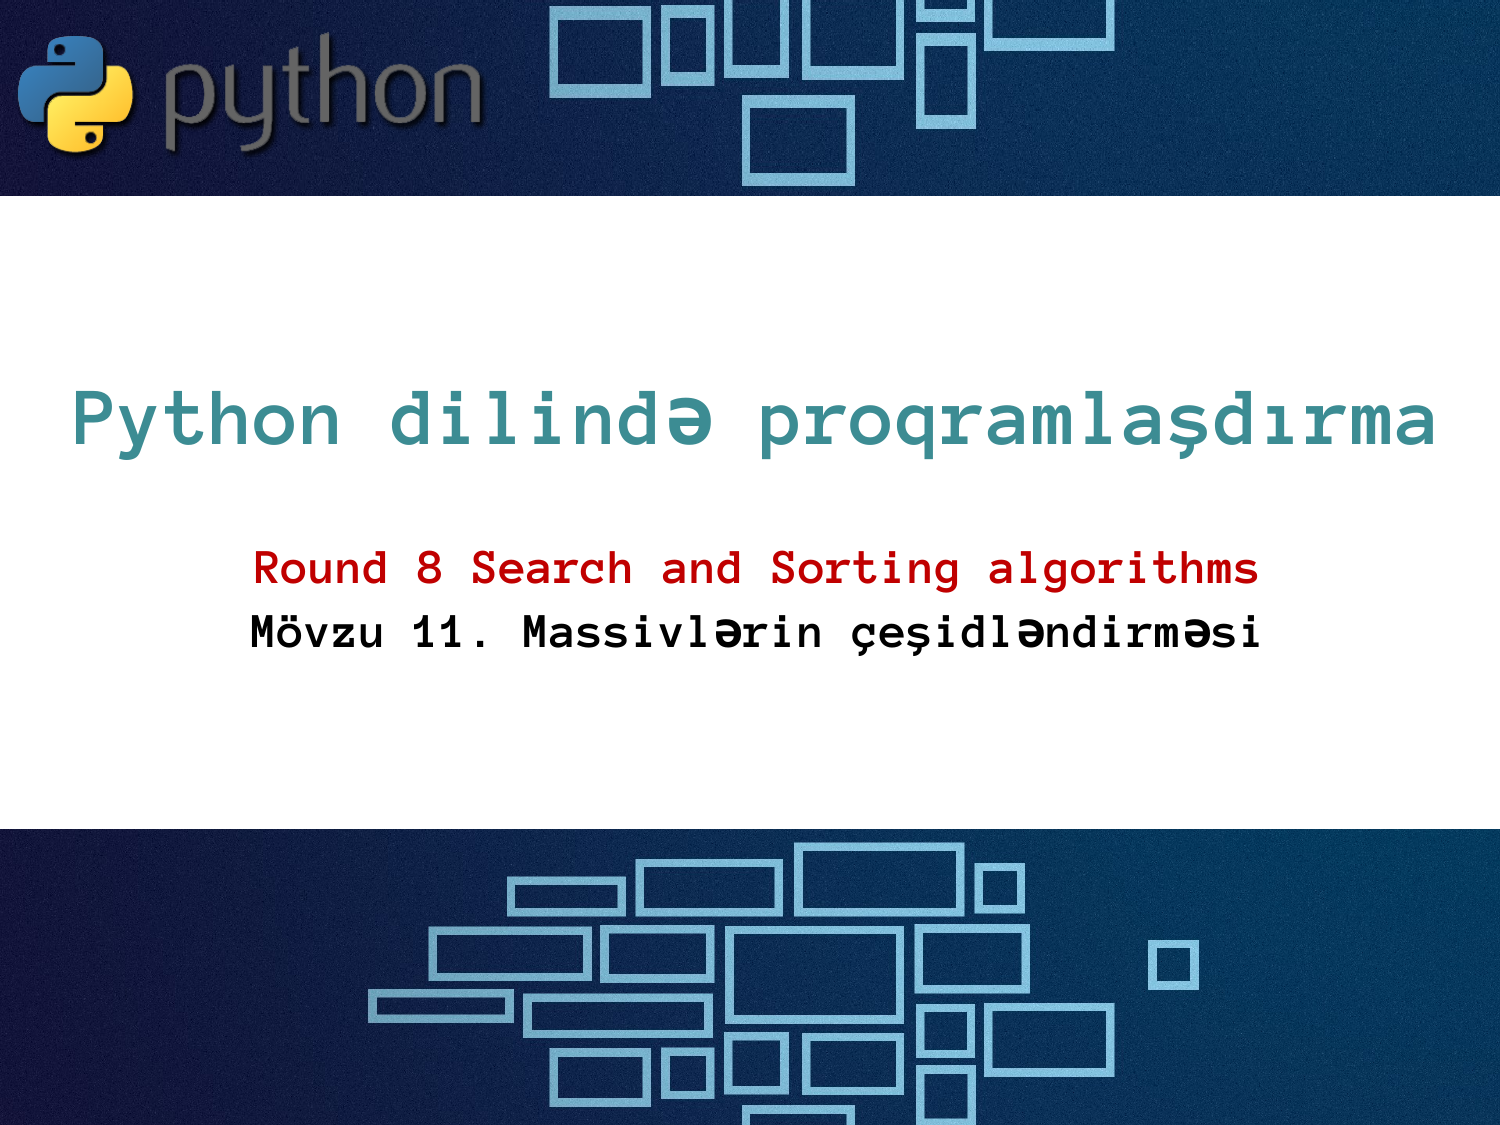

# Python dilində proqramlaşdırma
Round 8 Search and Sorting algorithms
Mövzu 11. Massivlərin çeşidləndirməsi